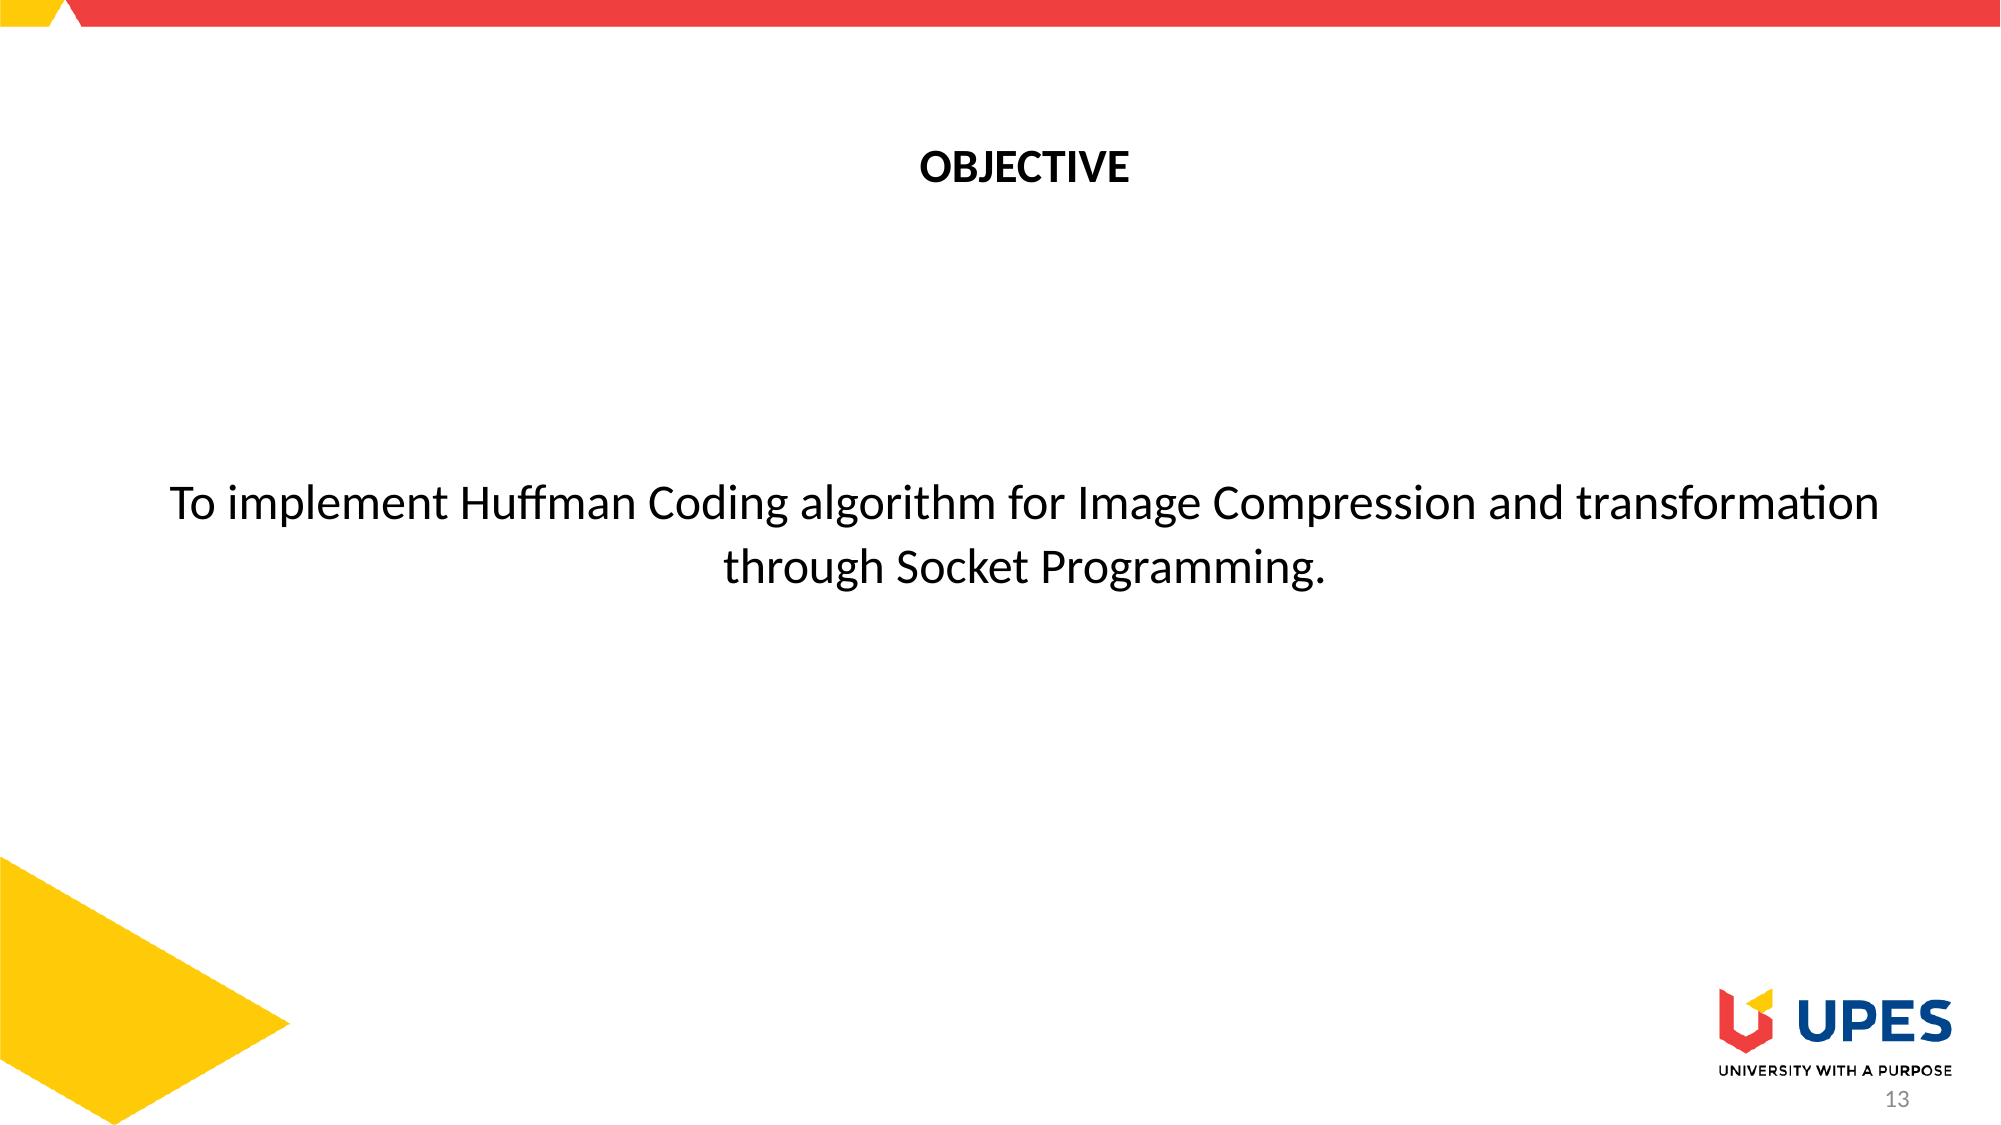

# OBJECTIVE
To implement Huffman Coding algorithm for Image Compression and transformation through Socket Programming.